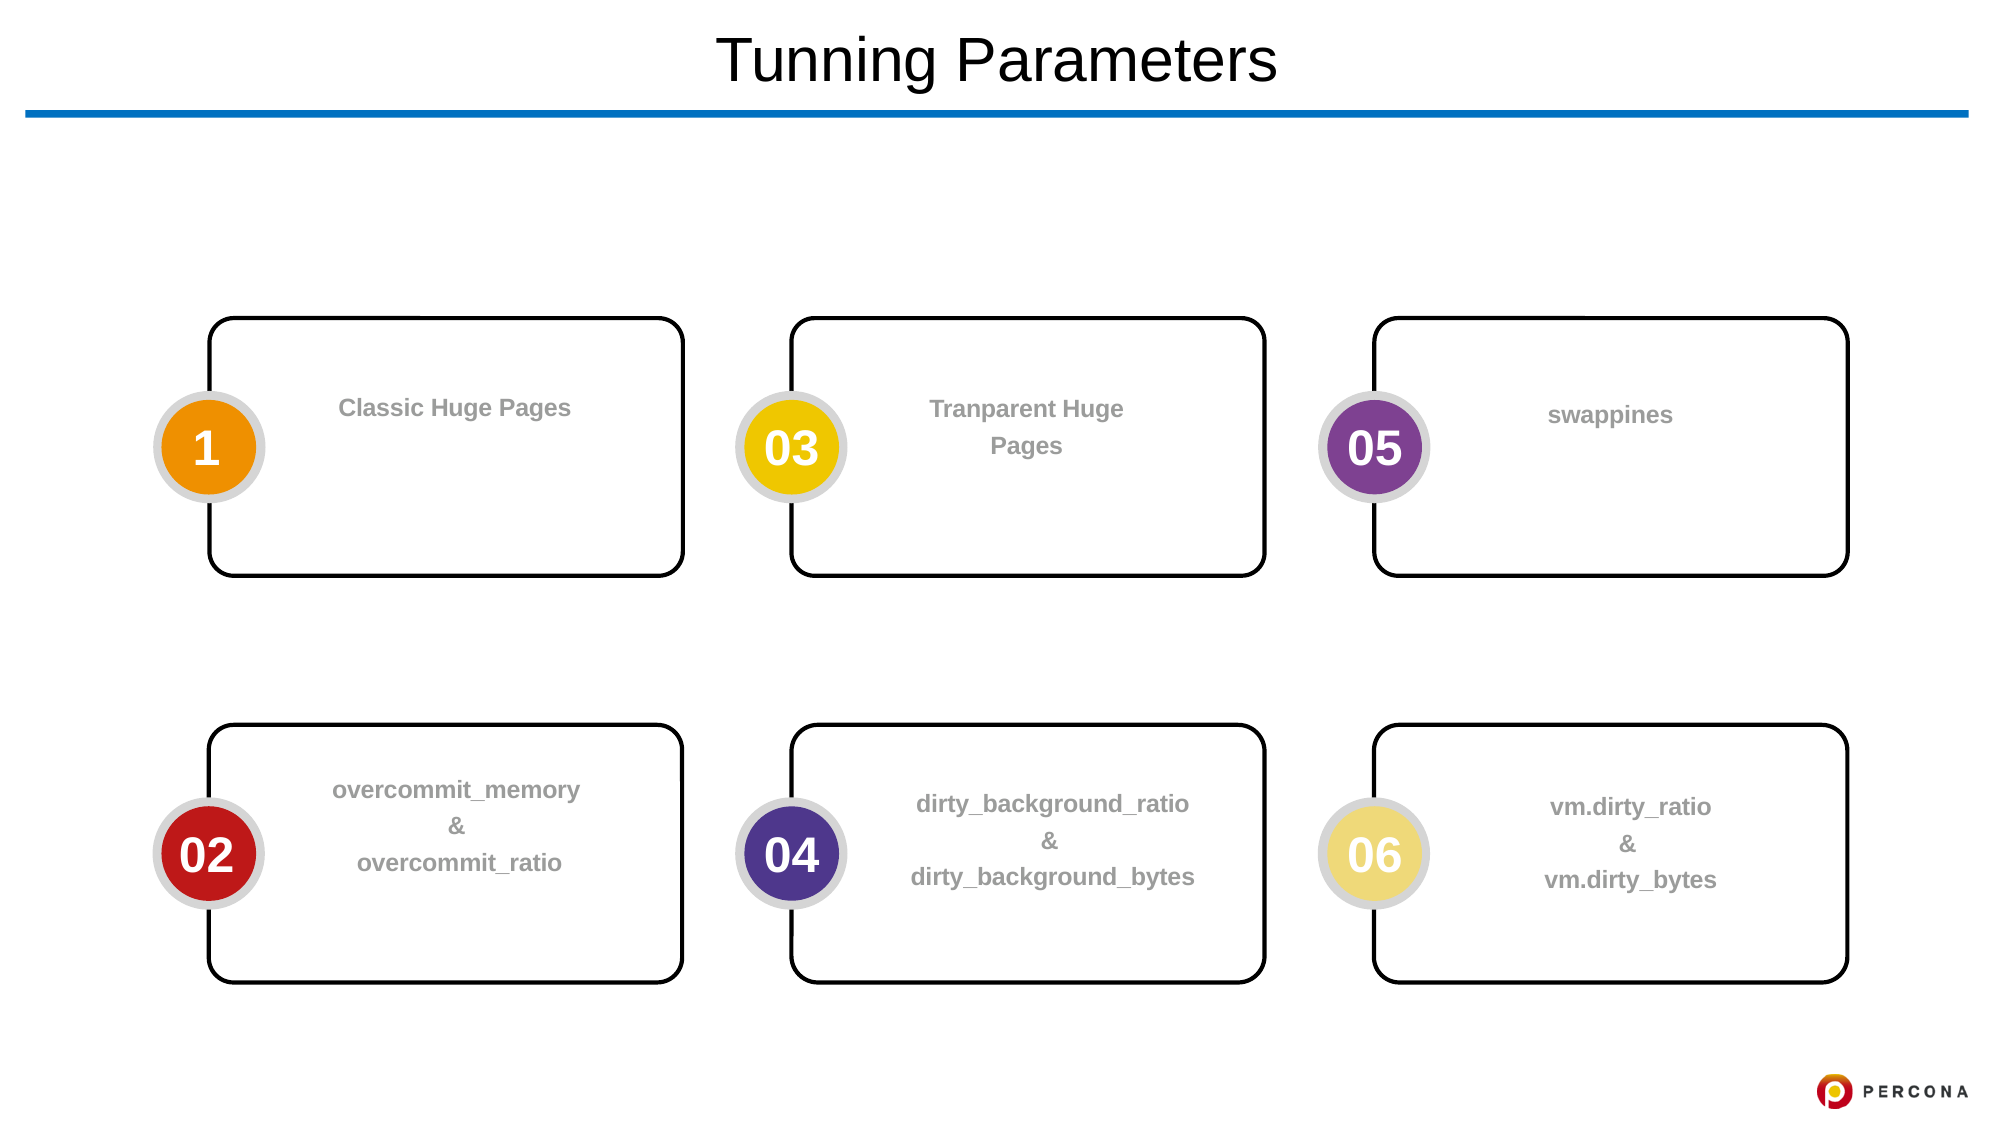

# Tunning Parameters

03
05
Tranparent Huge Pages
Classic Huge Pages
swappines

1

02
04
06
overcommit_memory
&
overcommit_ratio
vm.dirty_ratio
&
vm.dirty_bytes
dirty_background_ratio
&
dirty_background_bytes